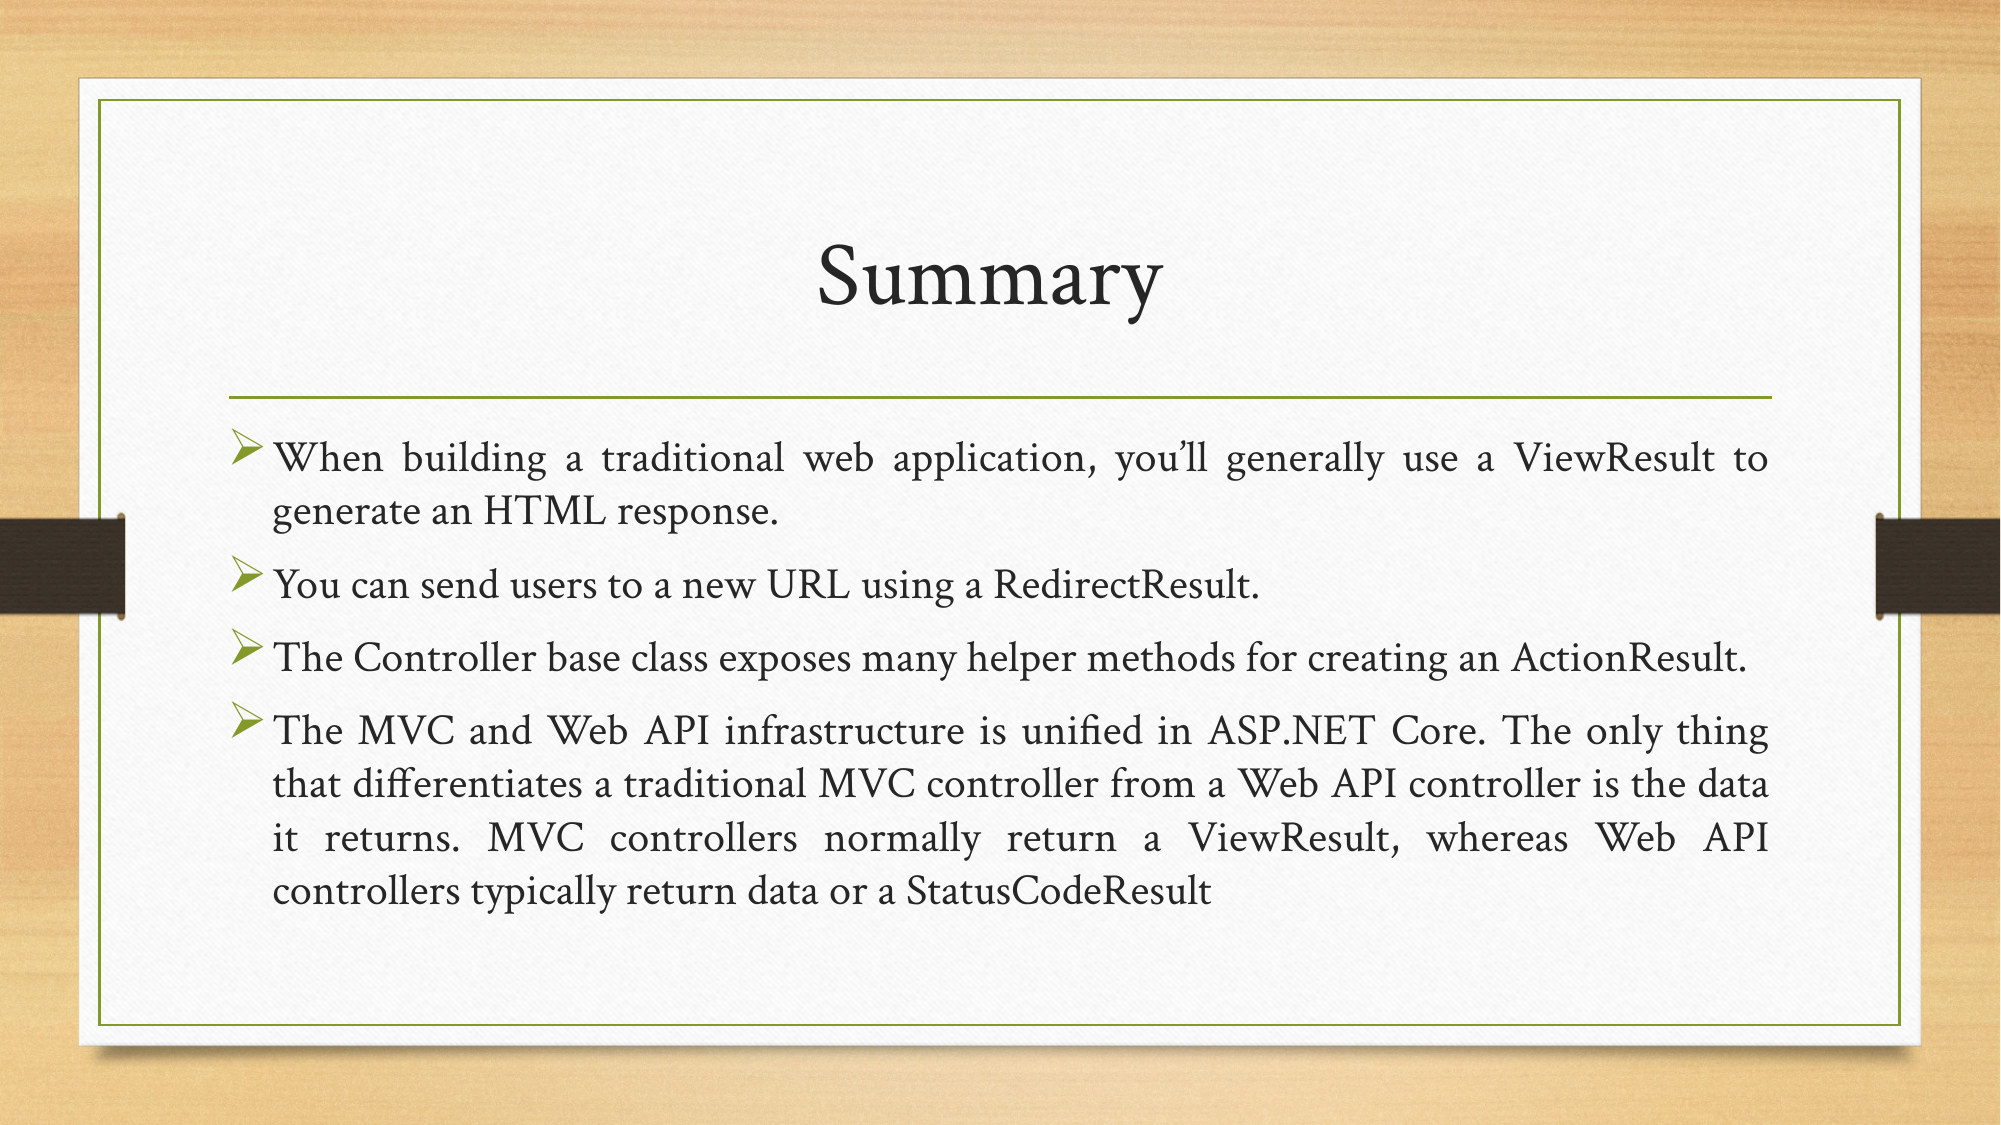

# Summary
When building a traditional web application, you’ll generally use a ViewResult to generate an HTML response.
You can send users to a new URL using a RedirectResult.
The Controller base class exposes many helper methods for creating an ActionResult.
The MVC and Web API infrastructure is unified in ASP.NET Core. The only thing that differentiates a traditional MVC controller from a Web API controller is the data it returns. MVC controllers normally return a ViewResult, whereas Web API controllers typically return data or a StatusCodeResult